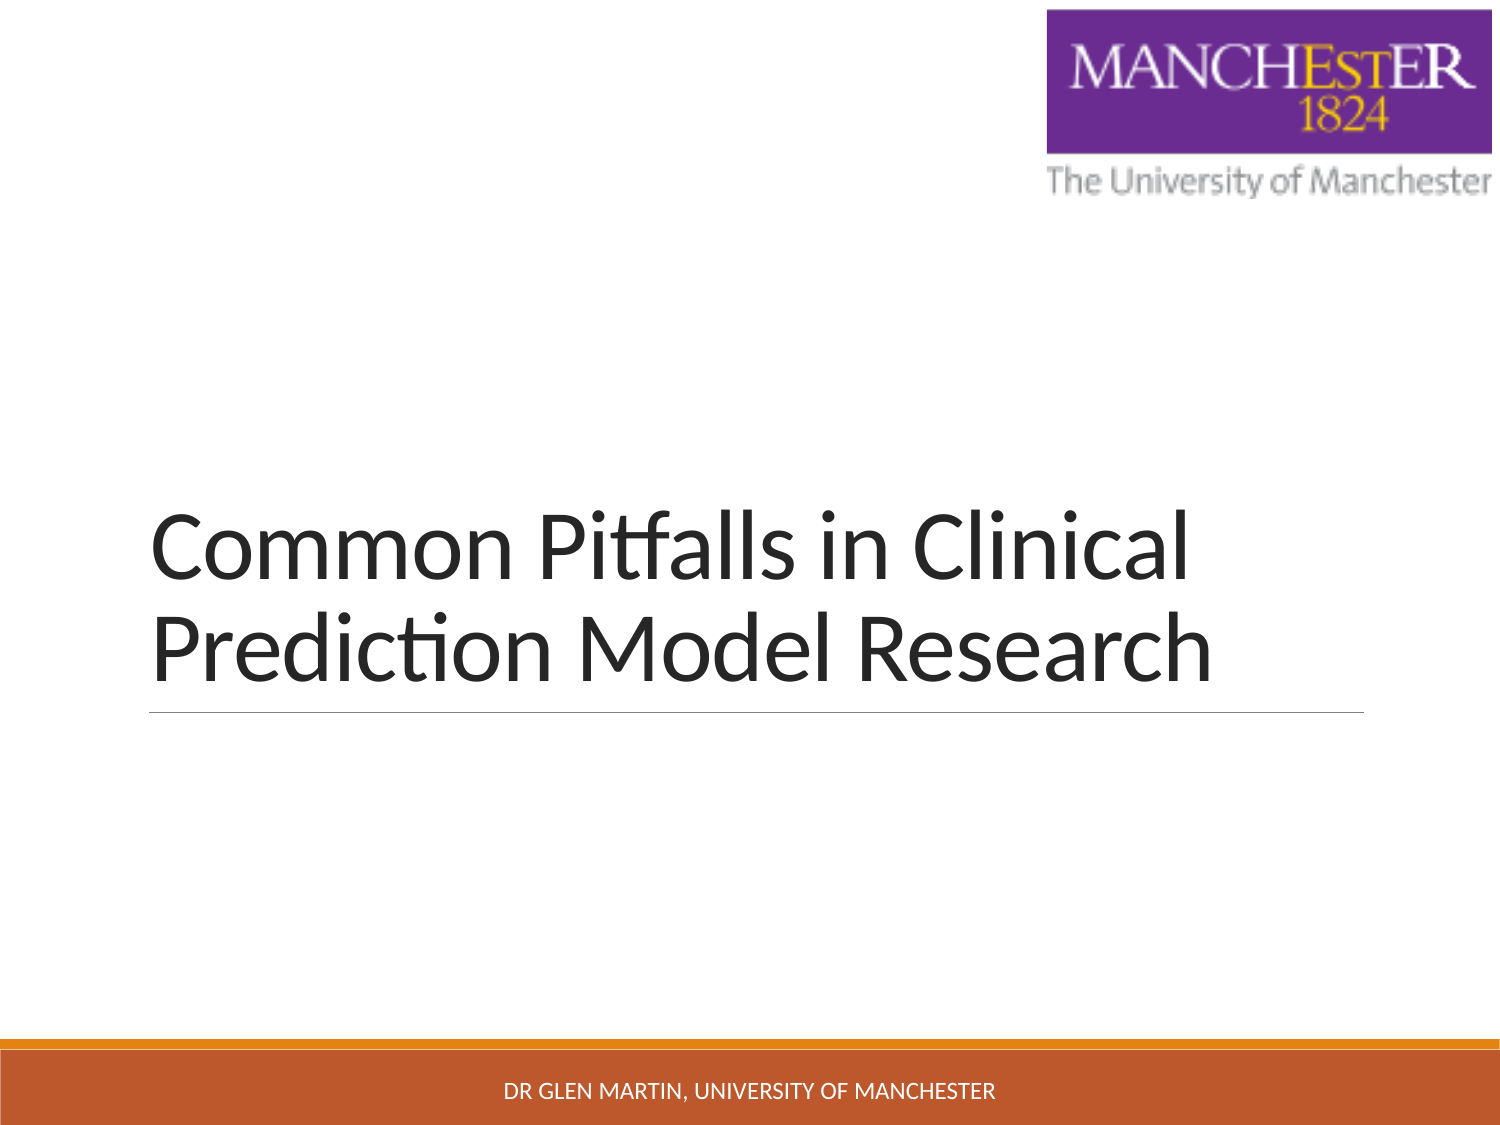

# Common Pitfalls in Clinical Prediction Model Research
Dr Glen Martin, University of Manchester